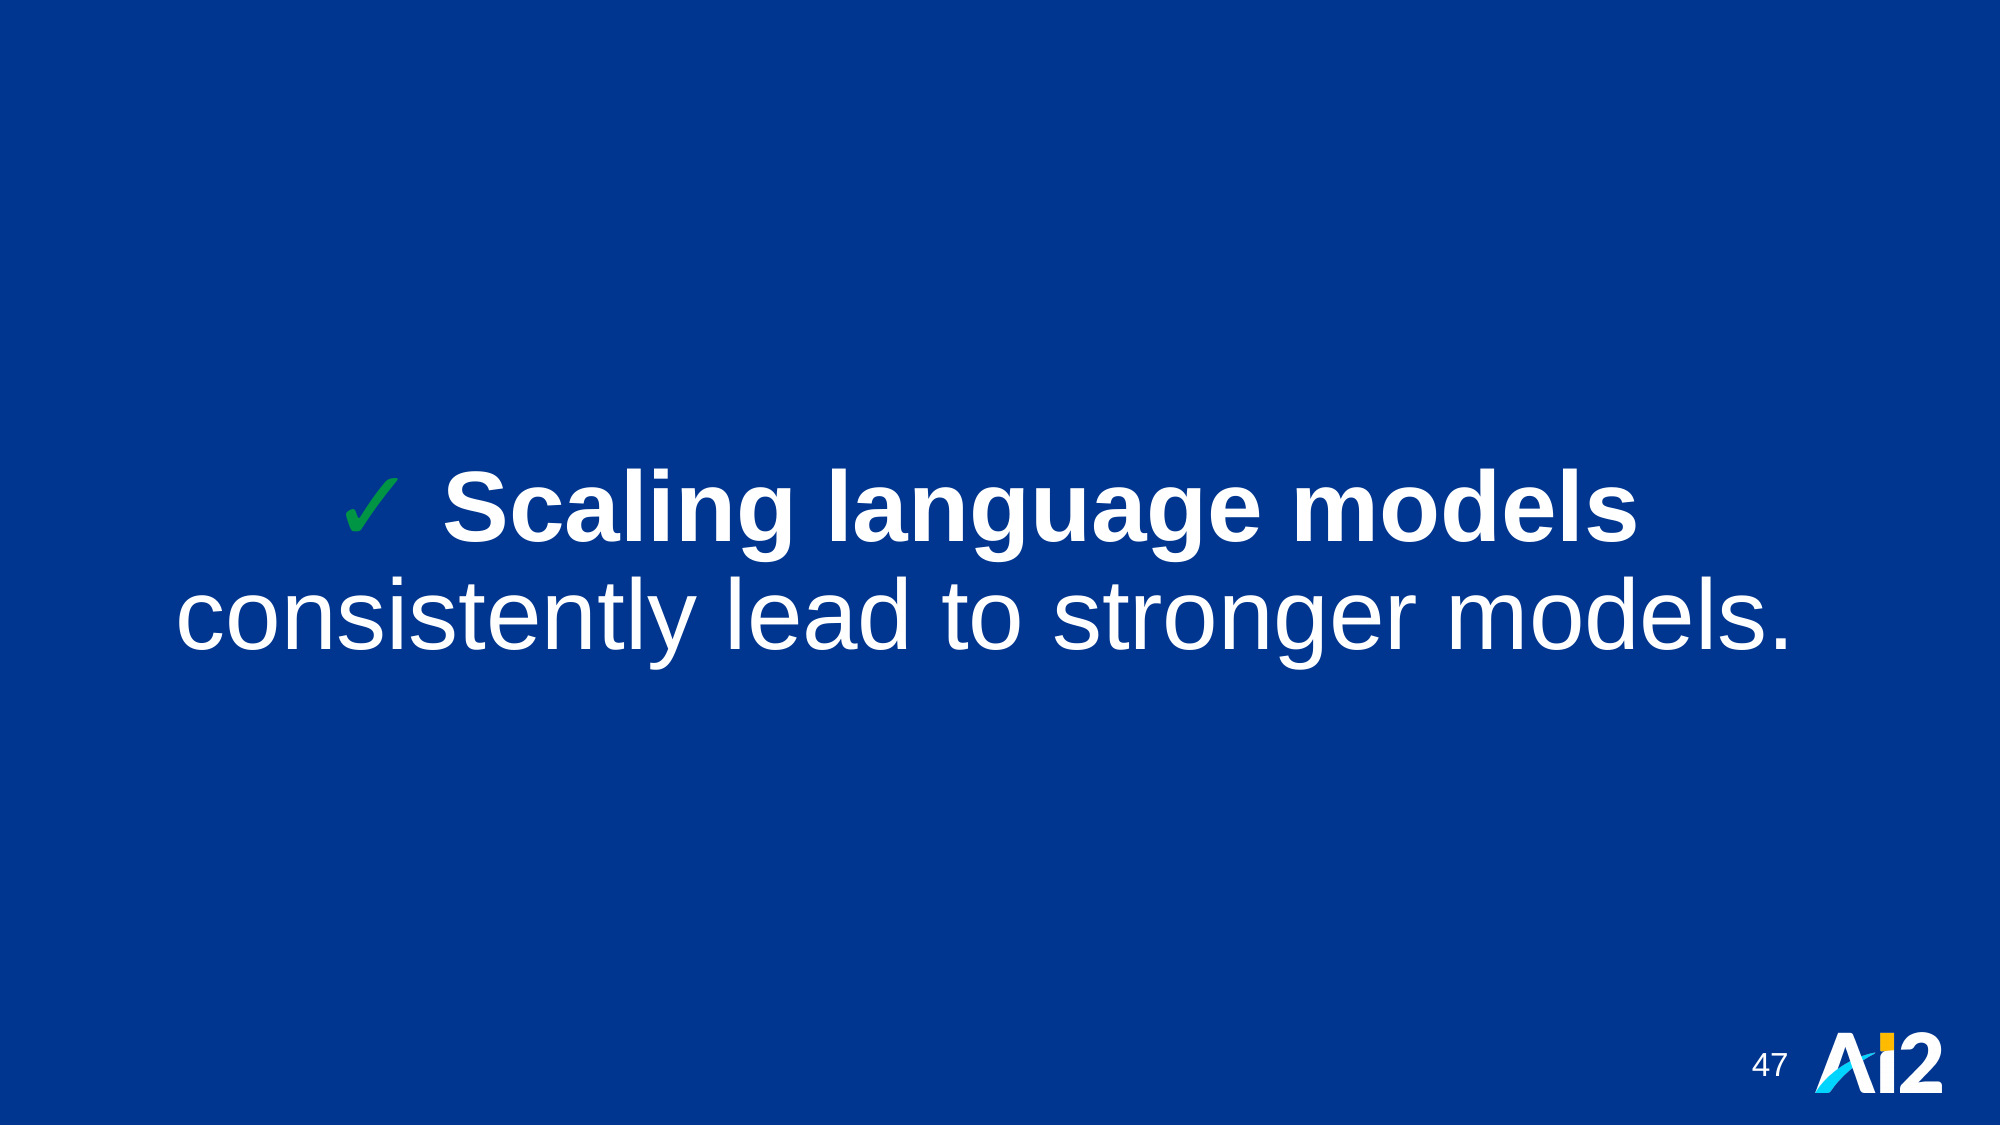

# ✓ Scaling language models consistently lead to stronger models.

47